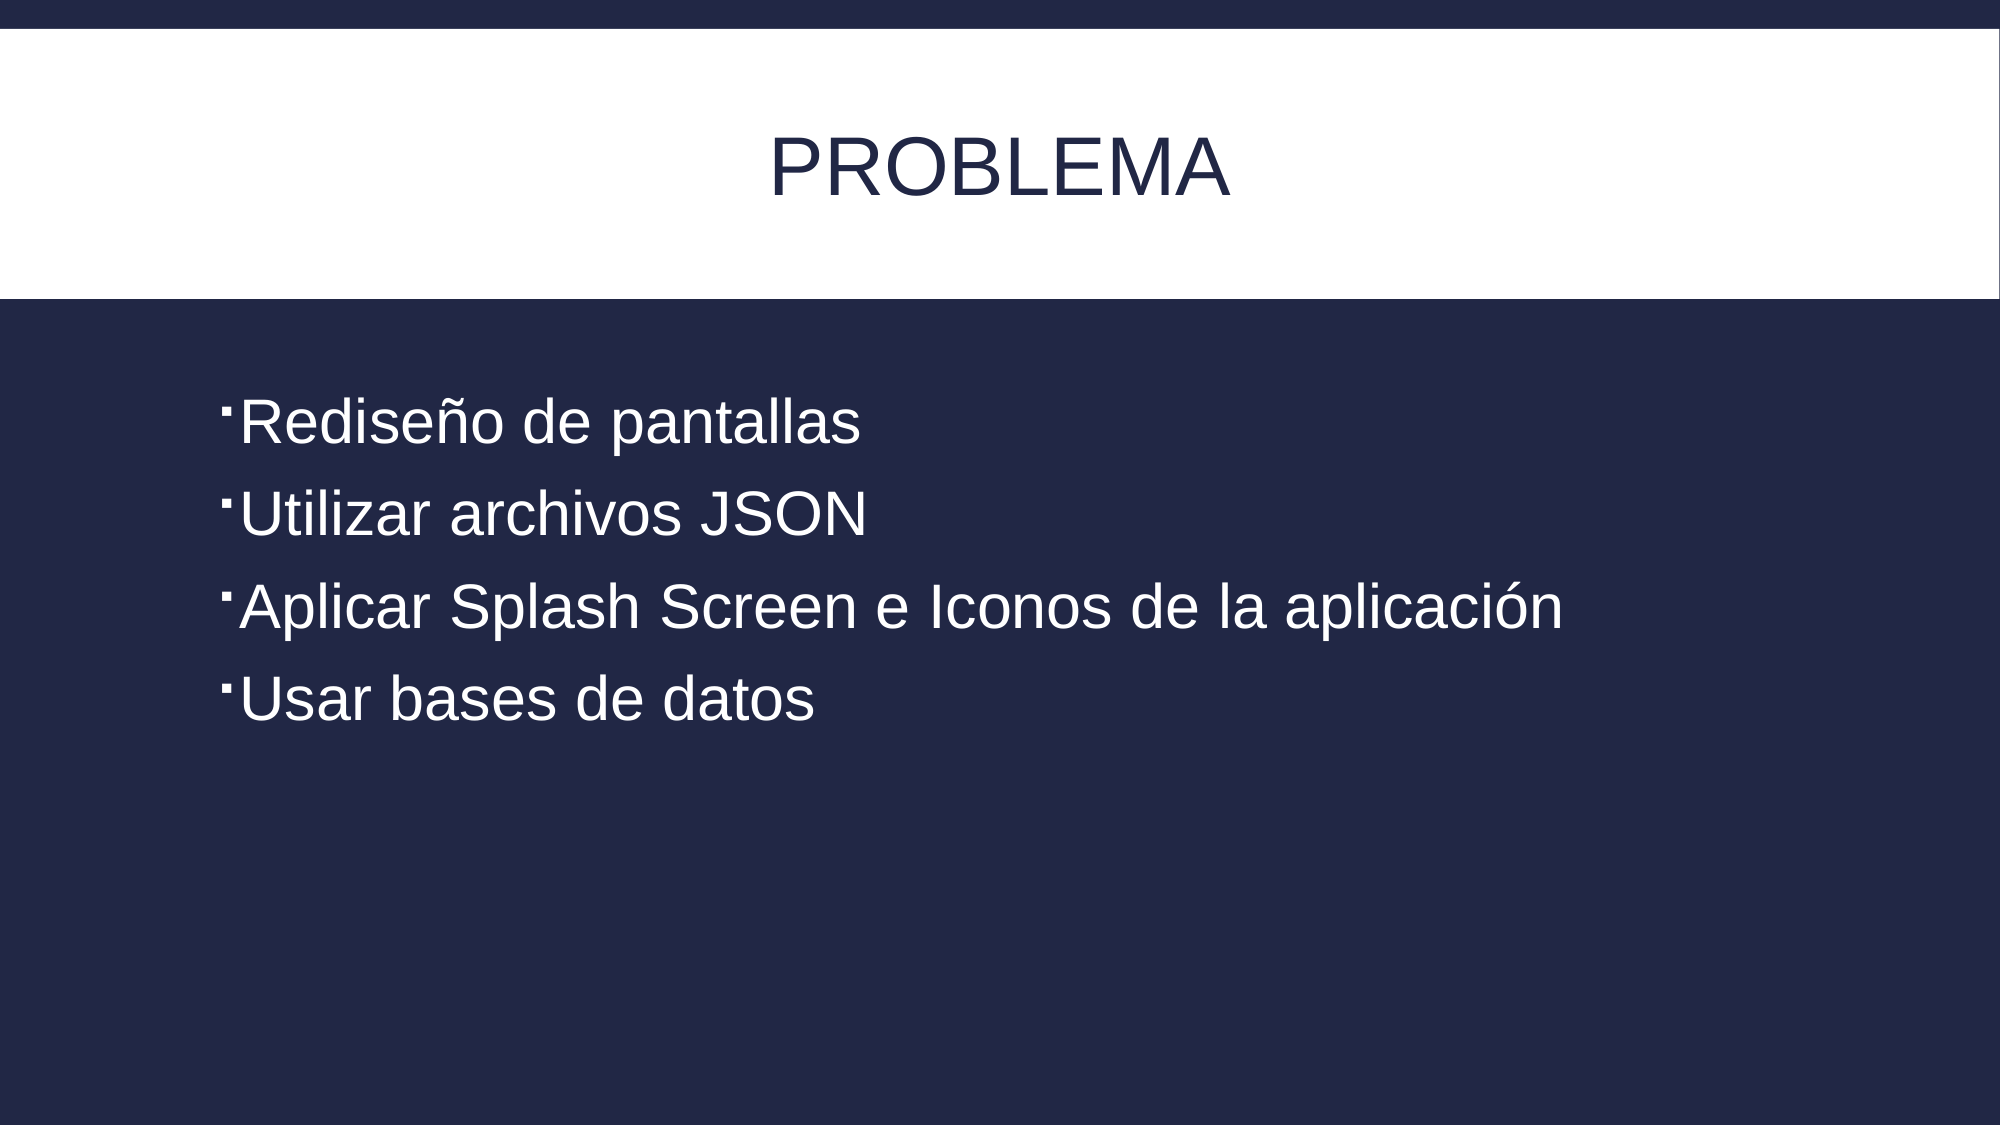

# Problema
Rediseño de pantallas
Utilizar archivos JSON
Aplicar Splash Screen e Iconos de la aplicación
Usar bases de datos